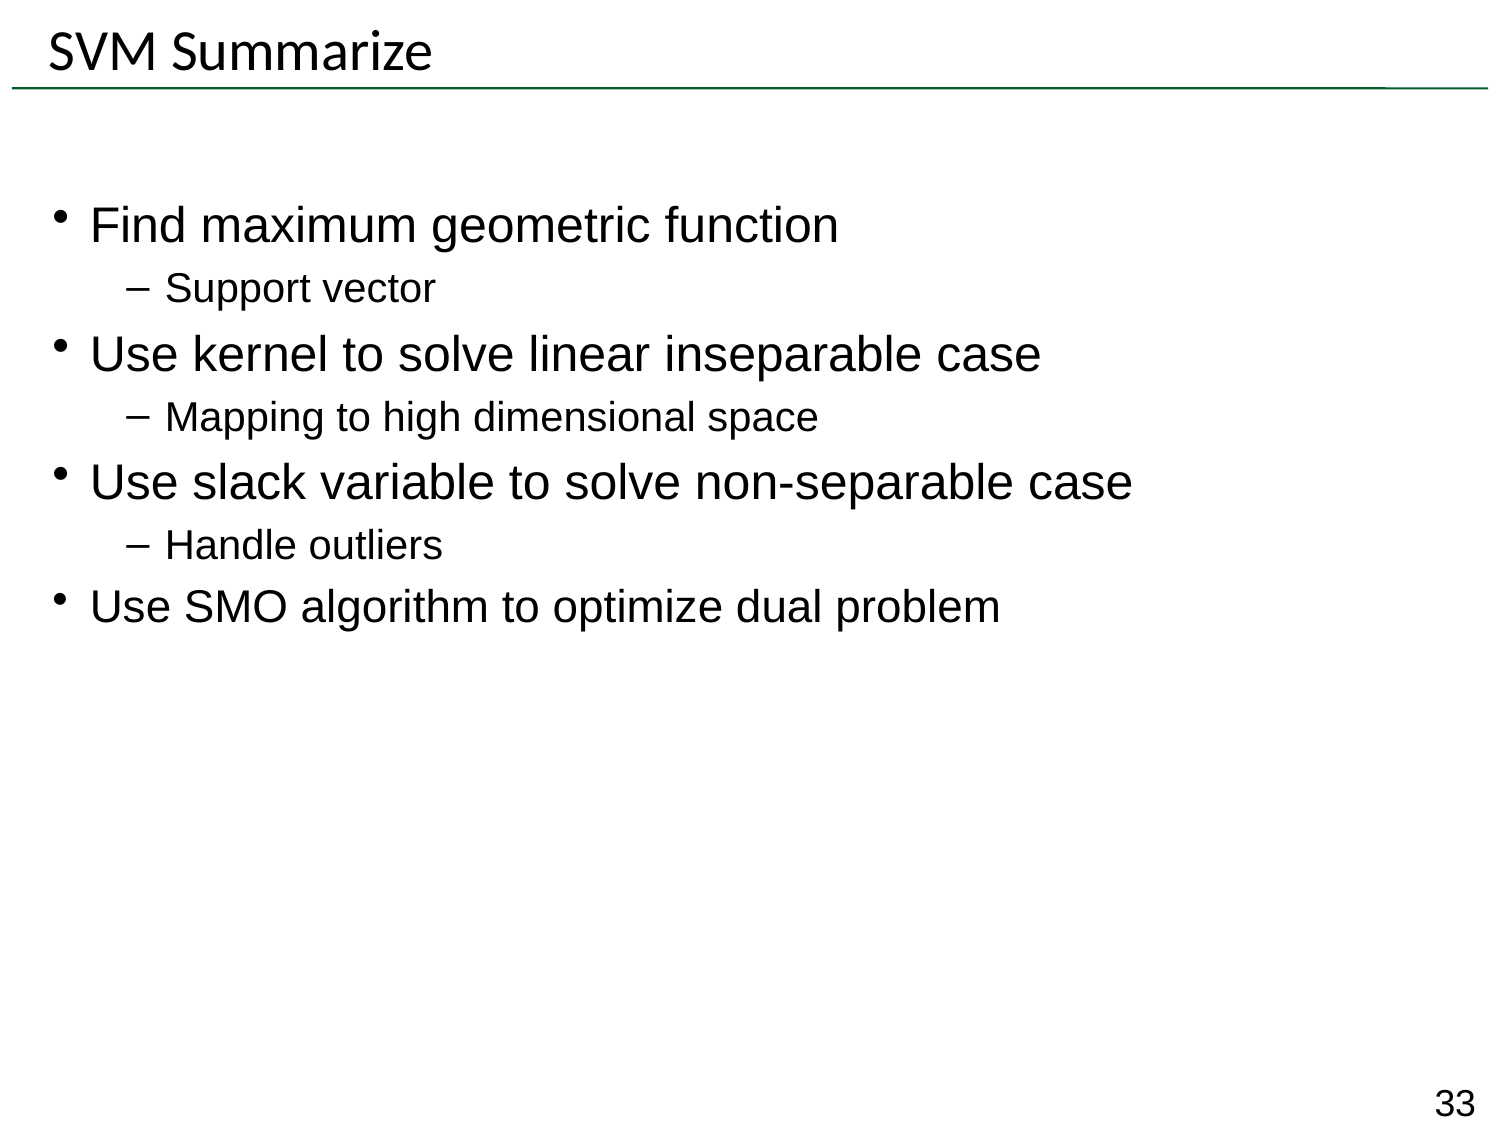

# SVM Summarize
Find maximum geometric function
Support vector
Use kernel to solve linear inseparable case
Mapping to high dimensional space
Use slack variable to solve non-separable case
Handle outliers
Use SMO algorithm to optimize dual problem
33